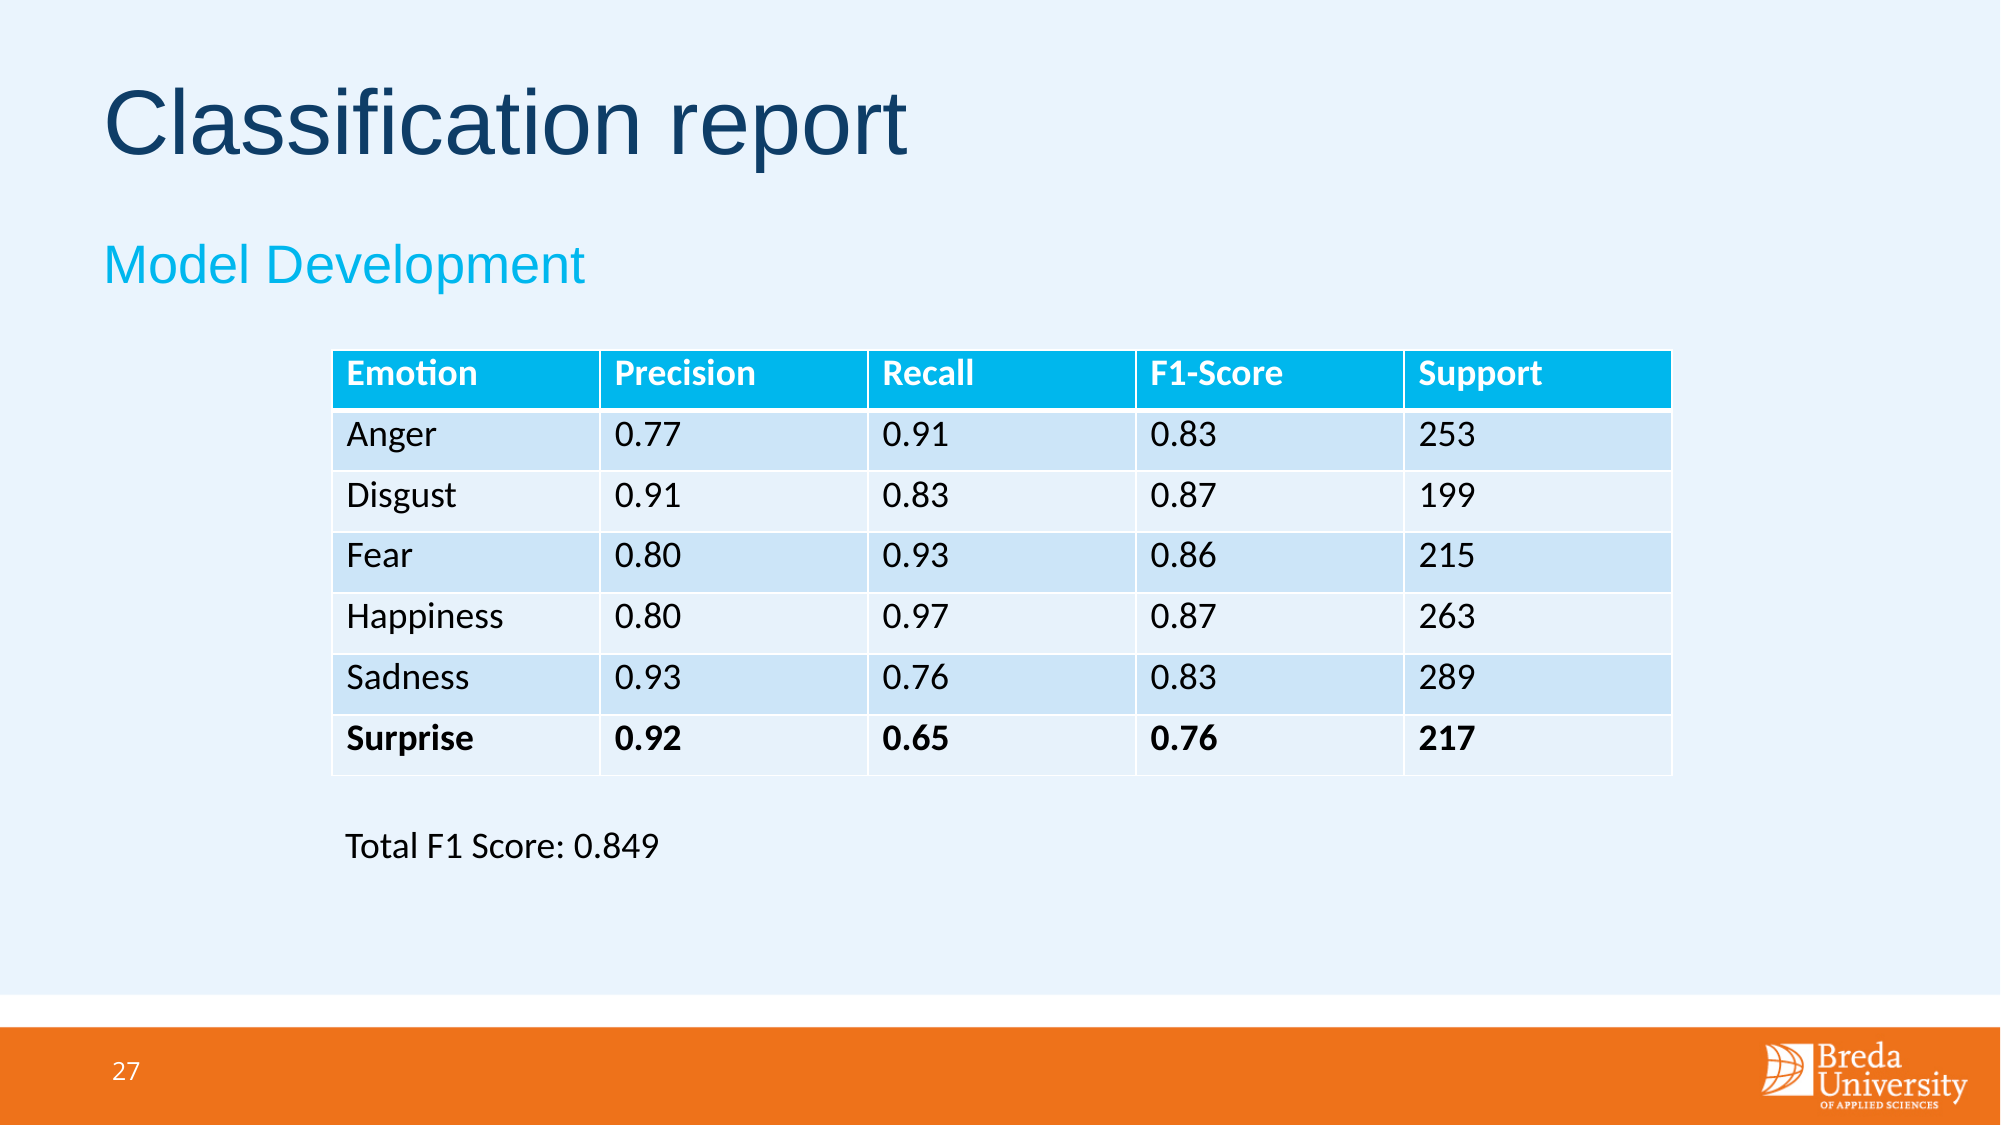

# Classification report
Model Development
| Emotion | Precision | Recall | F1-Score | Support |
| --- | --- | --- | --- | --- |
| Anger | 0.77 | 0.91 | 0.83 | 253 |
| Disgust | 0.91 | 0.83 | 0.87 | 199 |
| Fear | 0.80 | 0.93 | 0.86 | 215 |
| Happiness | 0.80 | 0.97 | 0.87 | 263 |
| Sadness | 0.93 | 0.76 | 0.83 | 289 |
| Surprise | 0.92 | 0.65 | 0.76 | 217 |
Total F1 Score: 0.849
27